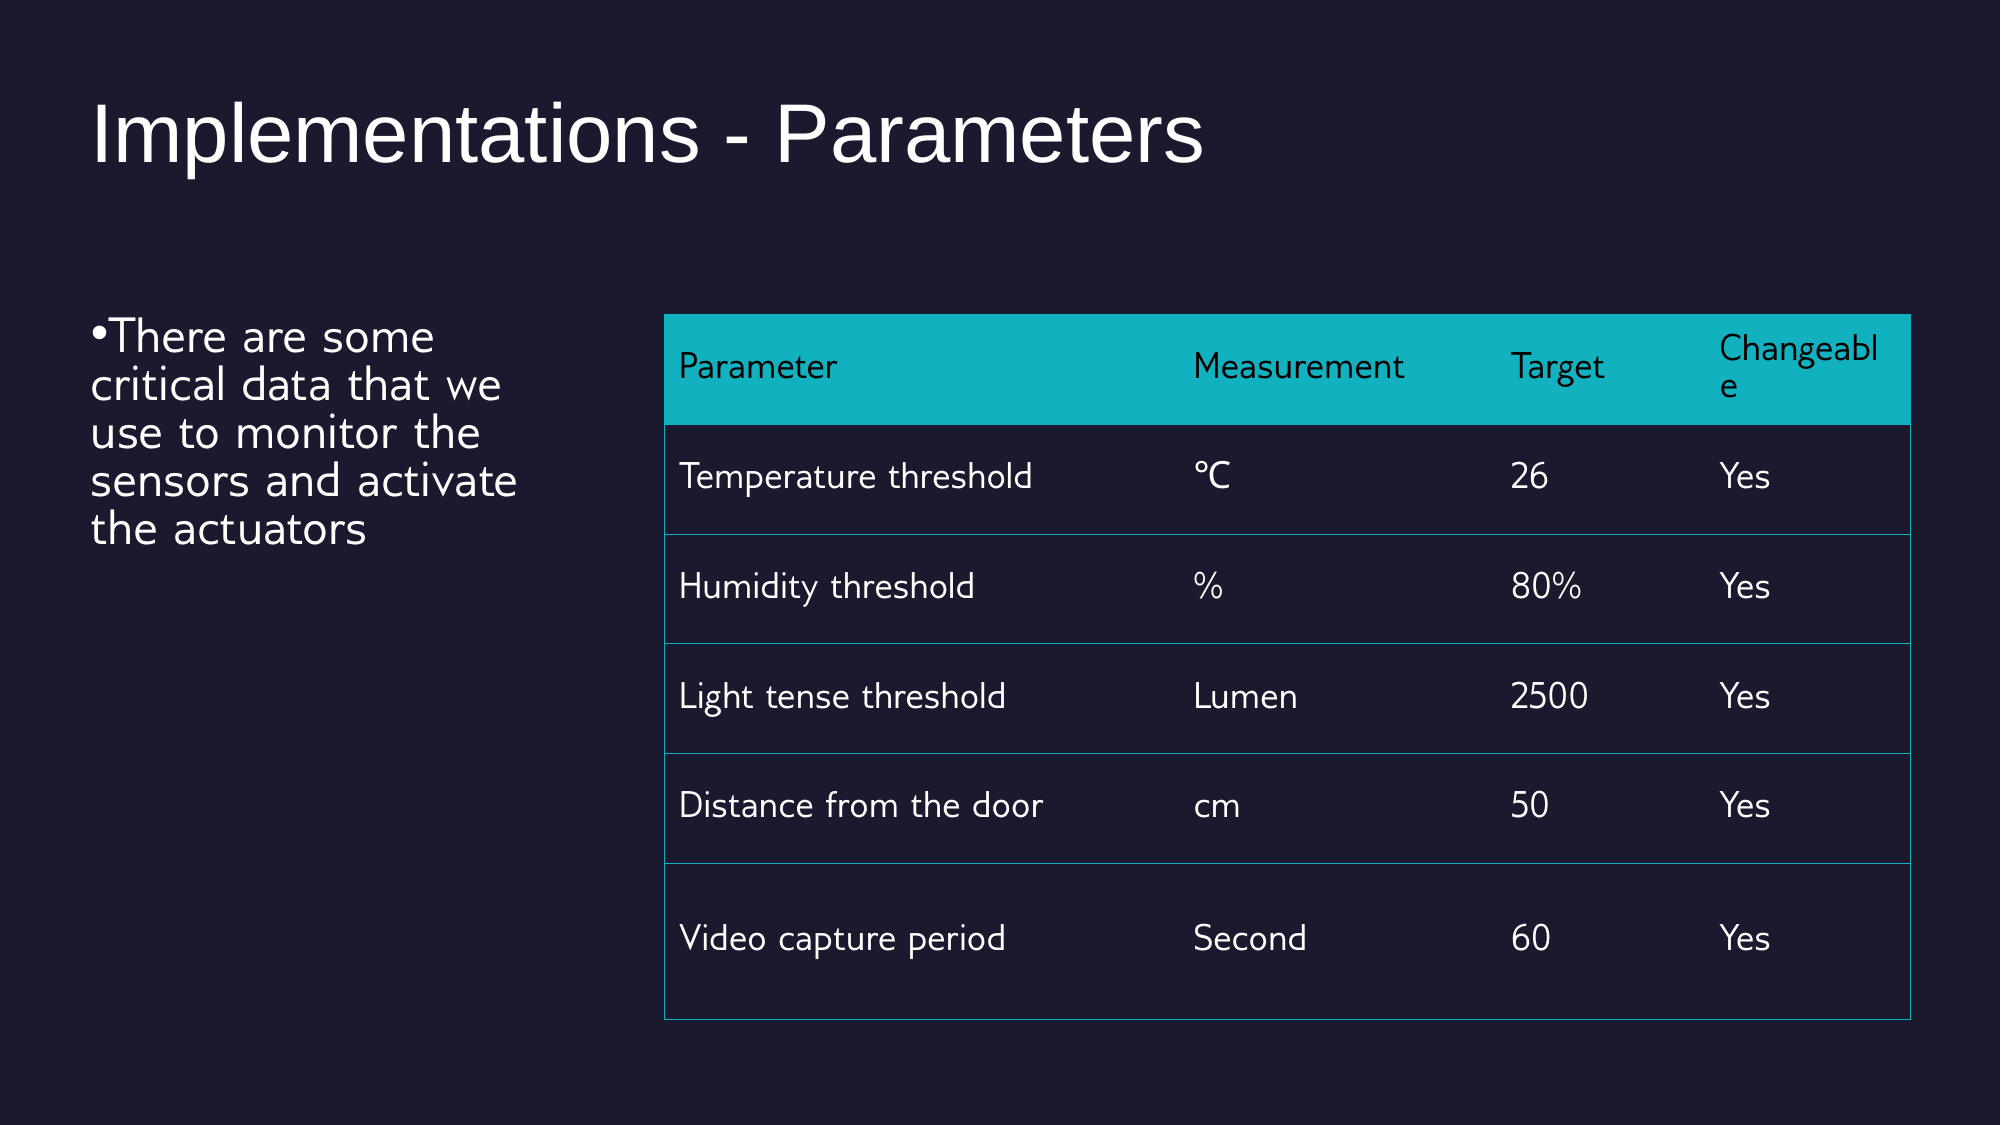

# Implementations - Parameters
There are some critical data that we use to monitor the sensors and activate the actuators

| Parameter | Measurement | Target | Changeable |
| --- | --- | --- | --- |
| Temperature threshold | ℃ | 26 | Yes |
| Humidity threshold | % | 80% | Yes |
| Light tense threshold | Lumen | 2500 | Yes |
| Distance from the door | cm | 50 | Yes |
| Video capture period | Second | 60 | Yes |